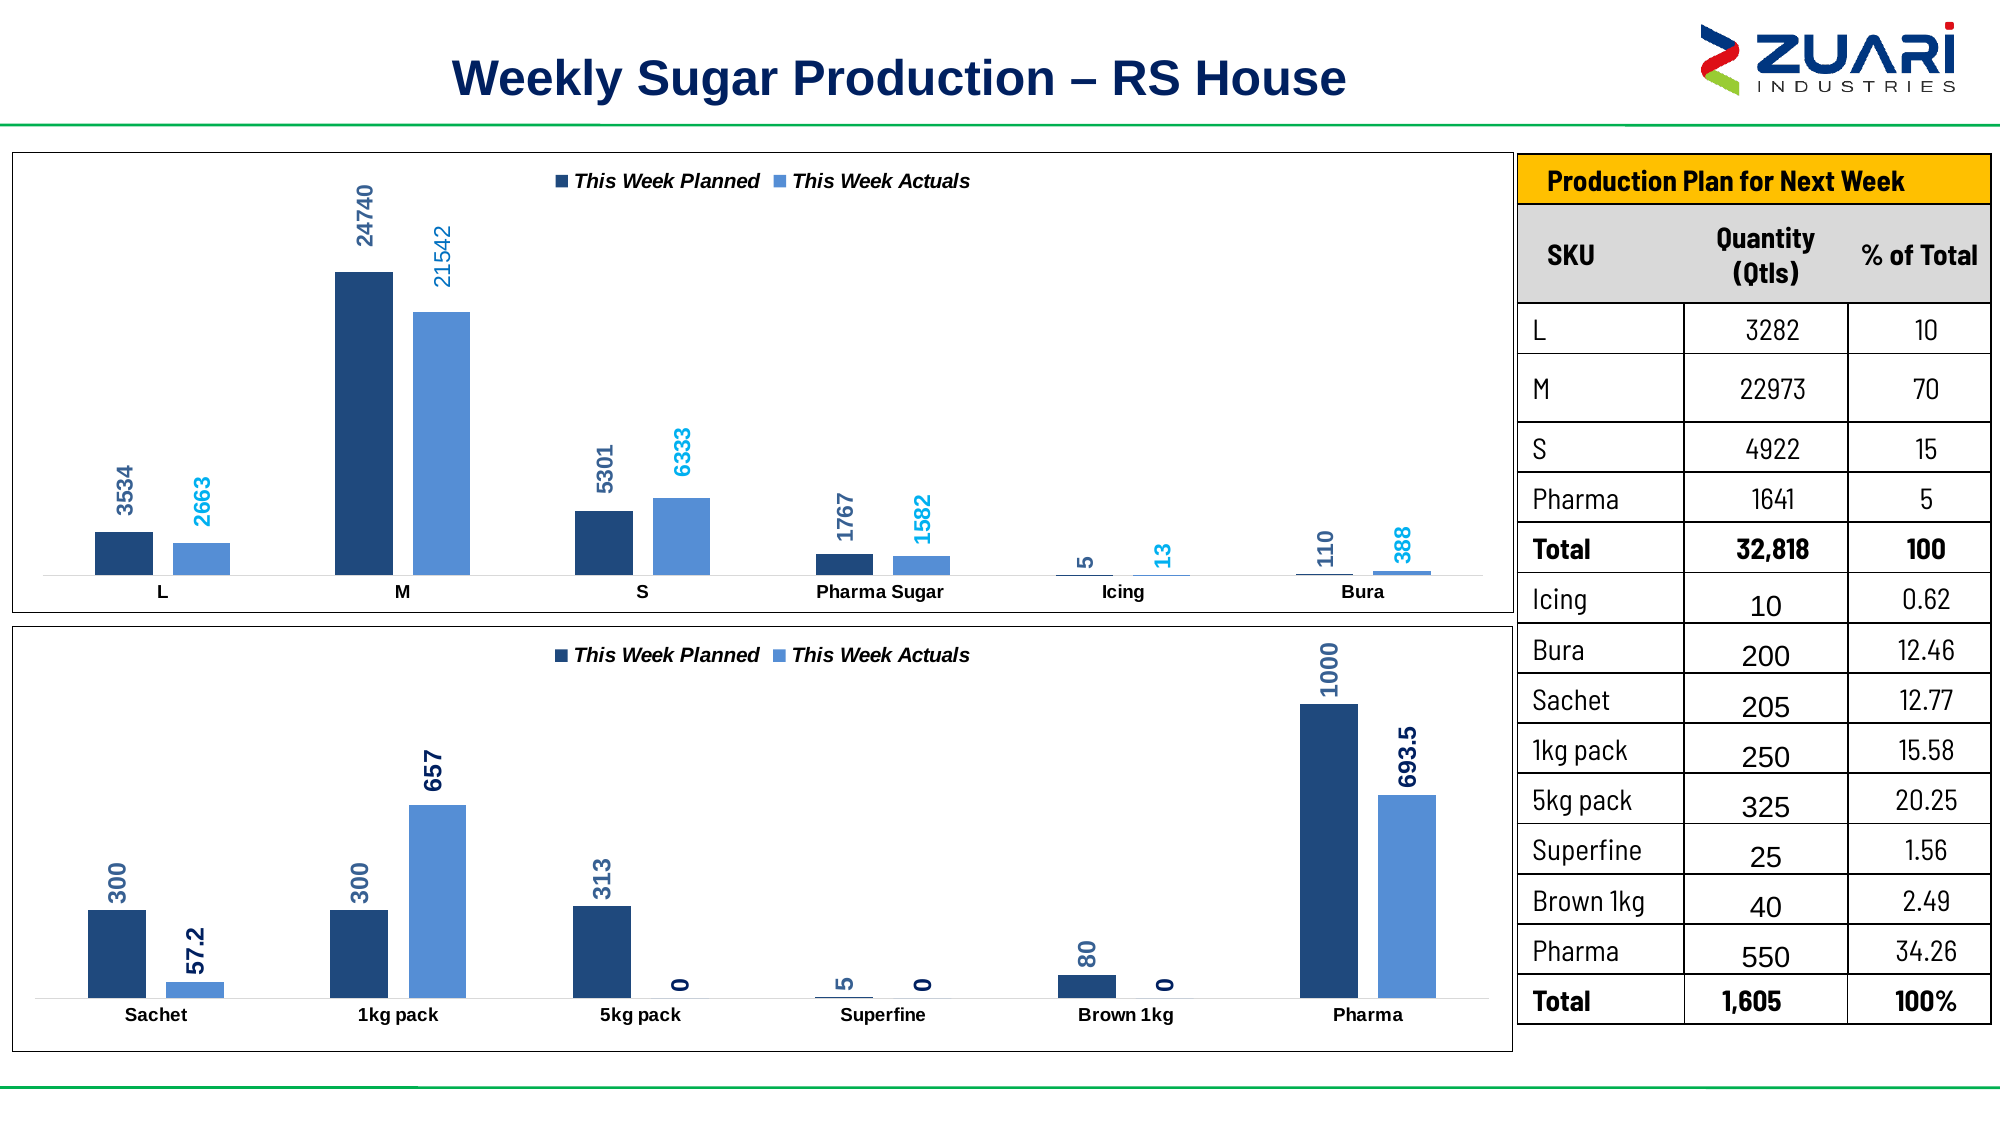

# Weekly Sugar Production – RS House

### Chart

| Category | This Week Planned | This Week Actuals |
|---|---|---|
| L | 3534.0 | 2663.0 |
| M | 24740.0 | 21542.0 |
| S | 5301.0 | 6333.0 |
| Pharma Sugar  | 1767.0 | 1582.0 |
| Icing | 5.0 | 13.0 |
| Bura | 110.0 | 388.0 |
| Production Plan for Next Week |  |  |
| --- | --- | --- |
| SKU | Quantity (Qtls) | % of Total |
| L | 3282 | 10 |
| M | 22973 | 70 |
| S | 4922 | 15 |
| Pharma | 1641 | 5 |
| Total | 32,818 | 100 |
| Icing | 10 | 0.62 |
| Bura | 200 | 12.46 |
| Sachet | 205 | 12.77 |
| 1kg pack | 250 | 15.58 |
| 5kg pack | 325 | 20.25 |
| Superfine | 25 | 1.56 |
| Brown 1kg | 40 | 2.49 |
| Pharma | 550 | 34.26 |
| Total | 1,605 | 100% |

### Chart

| Category | This Week Planned | This Week Actuals |
|---|---|---|
| Sachet | 300.0 | 57.2 |
| 1kg pack | 300.0 | 657.0 |
| 5kg pack | 313.0 | 0.0 |
| Superfine | 5.0 | 0.0 |
| Brown 1kg | 80.0 | 0.0 |
| Pharma | 1000.0 | 693.5 |